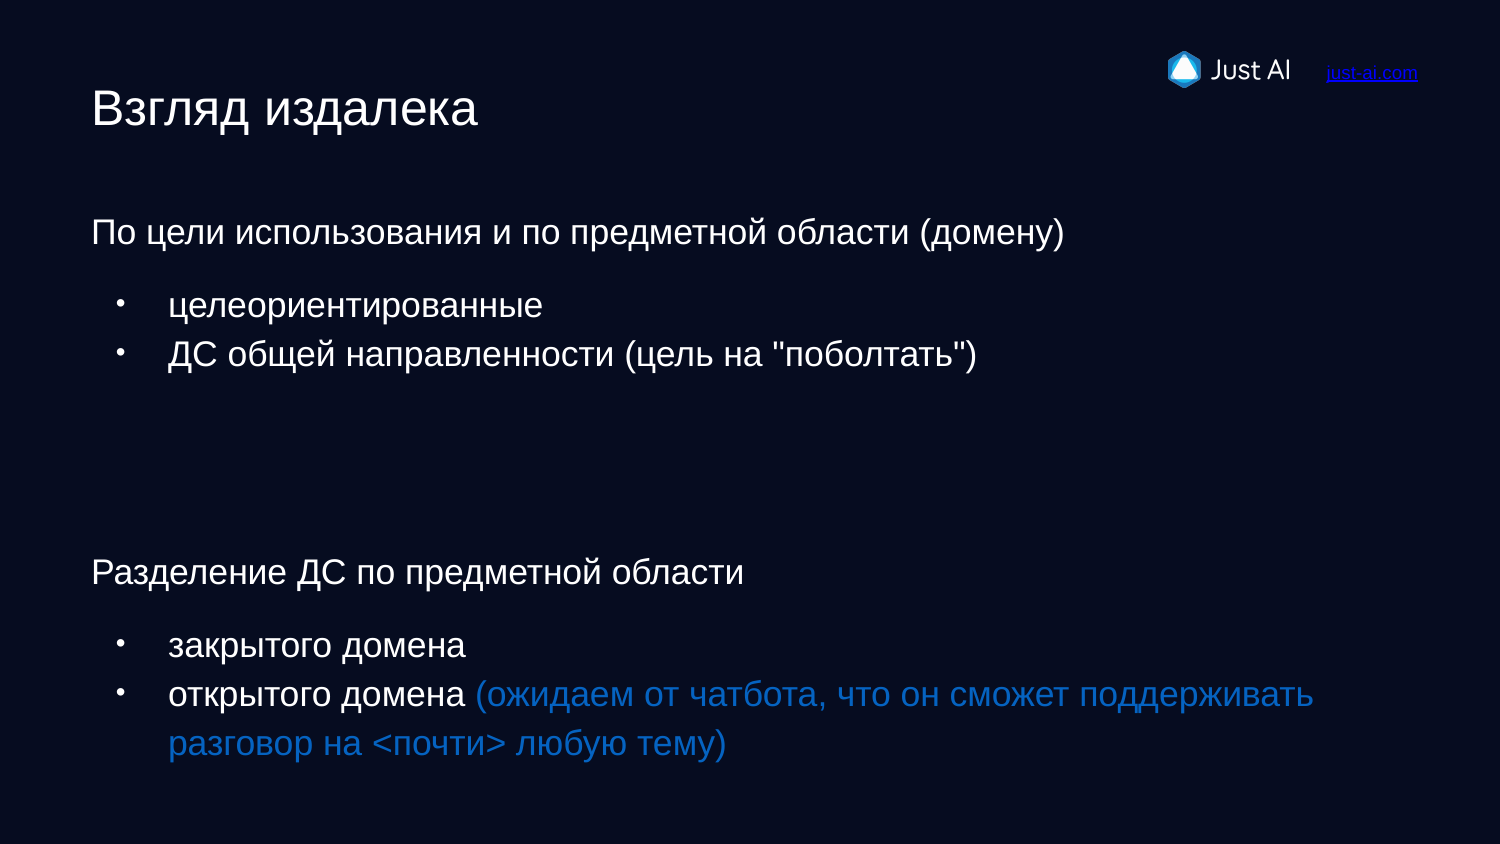

# Взгляд издалека
По цели использования и по предметной области (домену)
целеориентированные
ДС общей направленности (цель на "поболтать")

Разделение ДС по предметной области
закрытого домена
открытого домена (ожидаем от чатбота, что он сможет поддерживать разговор на <почти> любую тему)